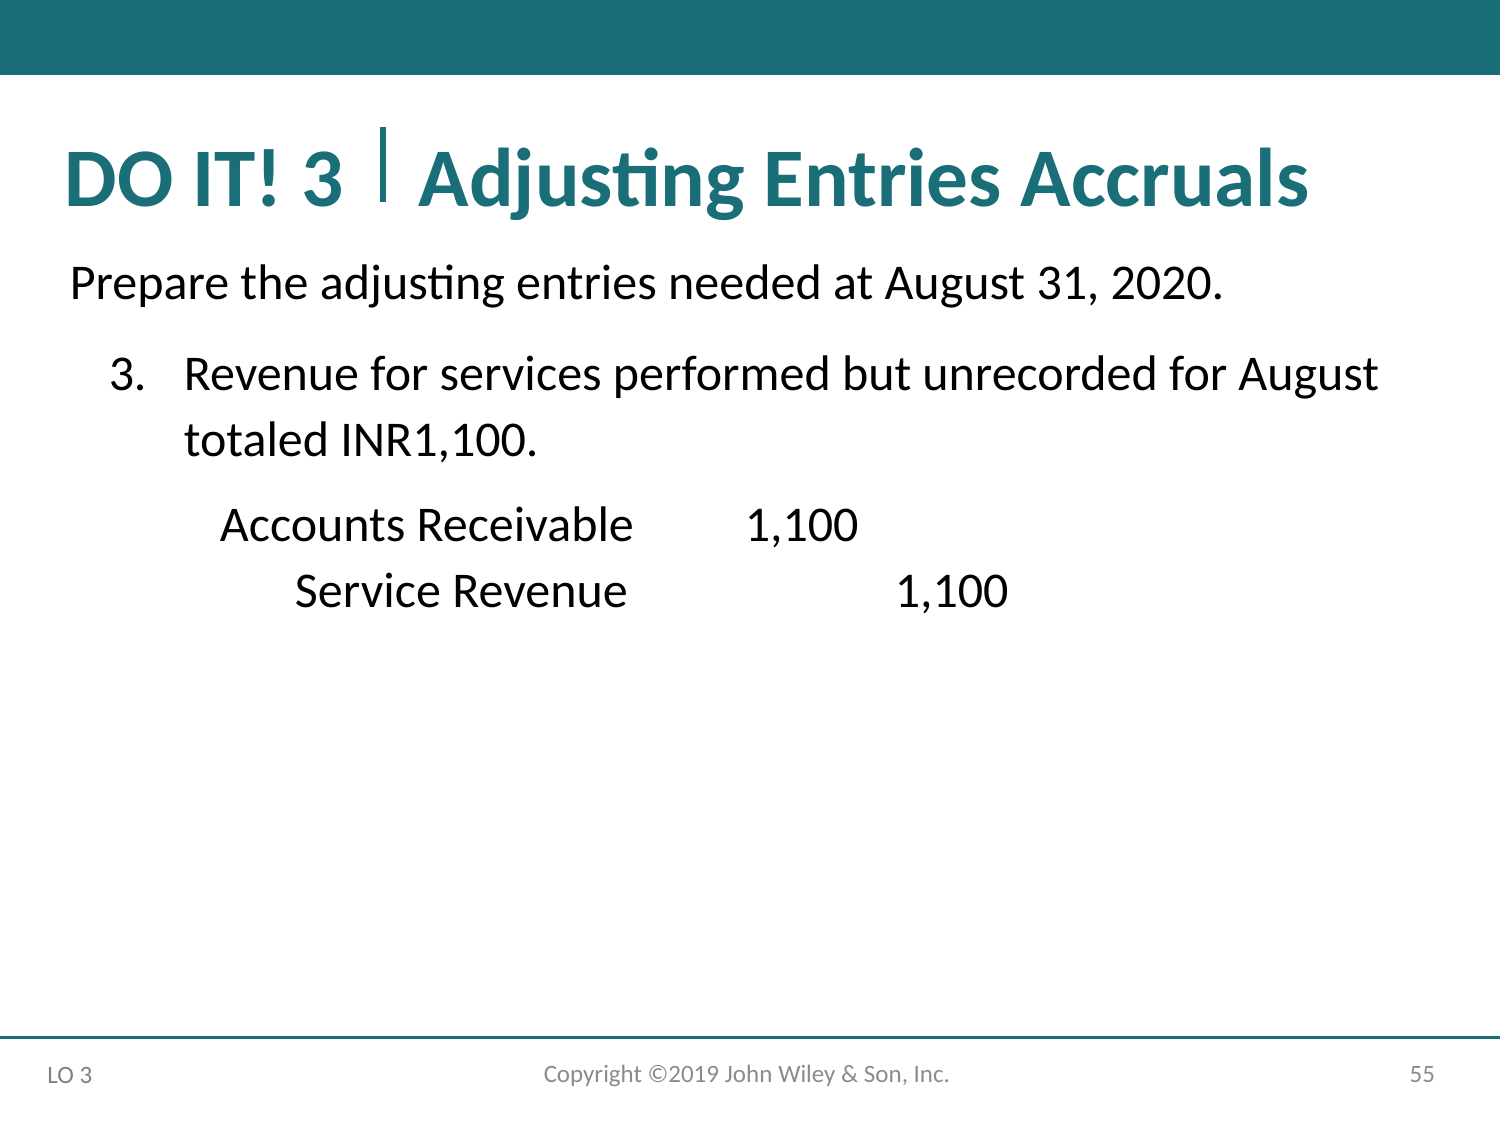

# DO IT! 3    Adjusting Entries Accruals
Prepare the adjusting entries needed at August 31, 2020.
Revenue for services performed but unrecorded for August totaled INR1,100.
Accounts Receivable	1,100
	Service Revenue		1,100
Copyright ©2019 John Wiley & Son, Inc.
55
LO 3